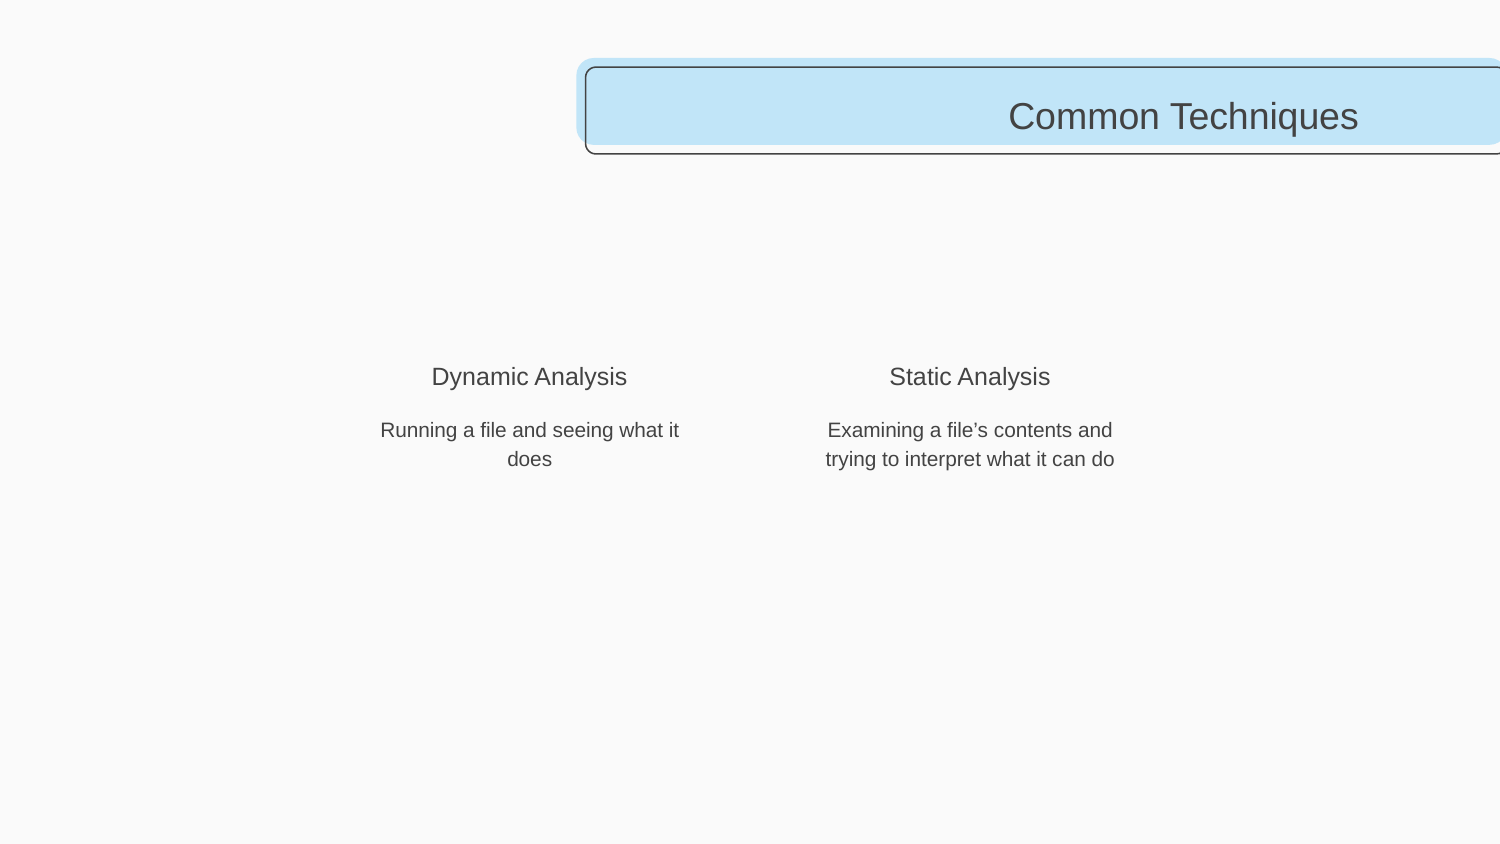

# Common Techniques
Dynamic Analysis
Static Analysis
Running a file and seeing what it does
Examining a file’s contents and trying to interpret what it can do